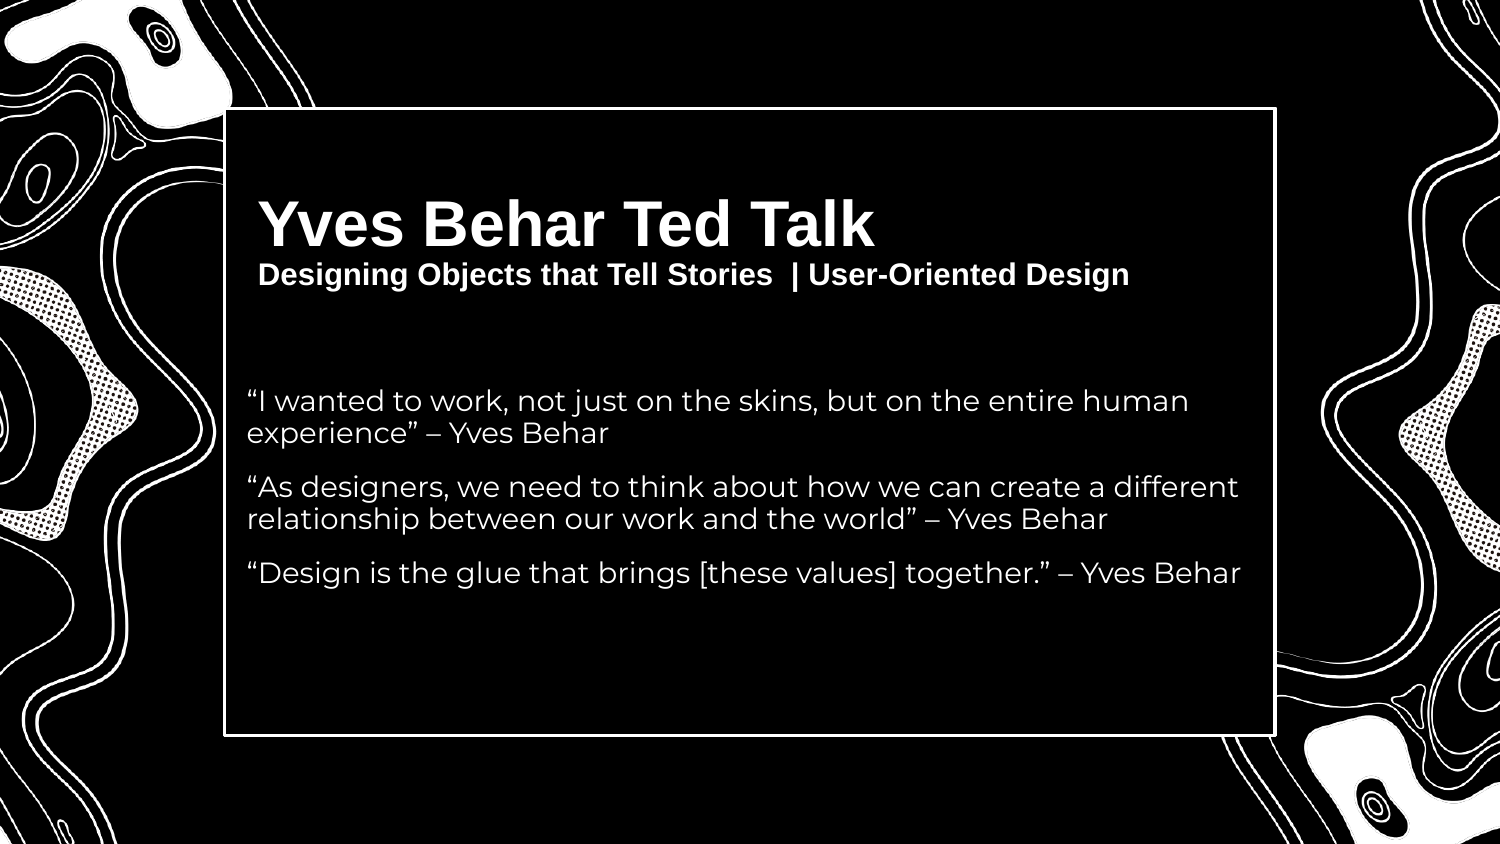

# Yves Behar Ted Talk Designing Objects that Tell Stories  | User-Oriented Design

“I wanted to work, not just on the skins, but on the entire human experience” – Yves Behar
“As designers, we need to think about how we can create a different relationship between our work and the world” – Yves Behar
“Design is the glue that brings [these values] together.” – Yves Behar